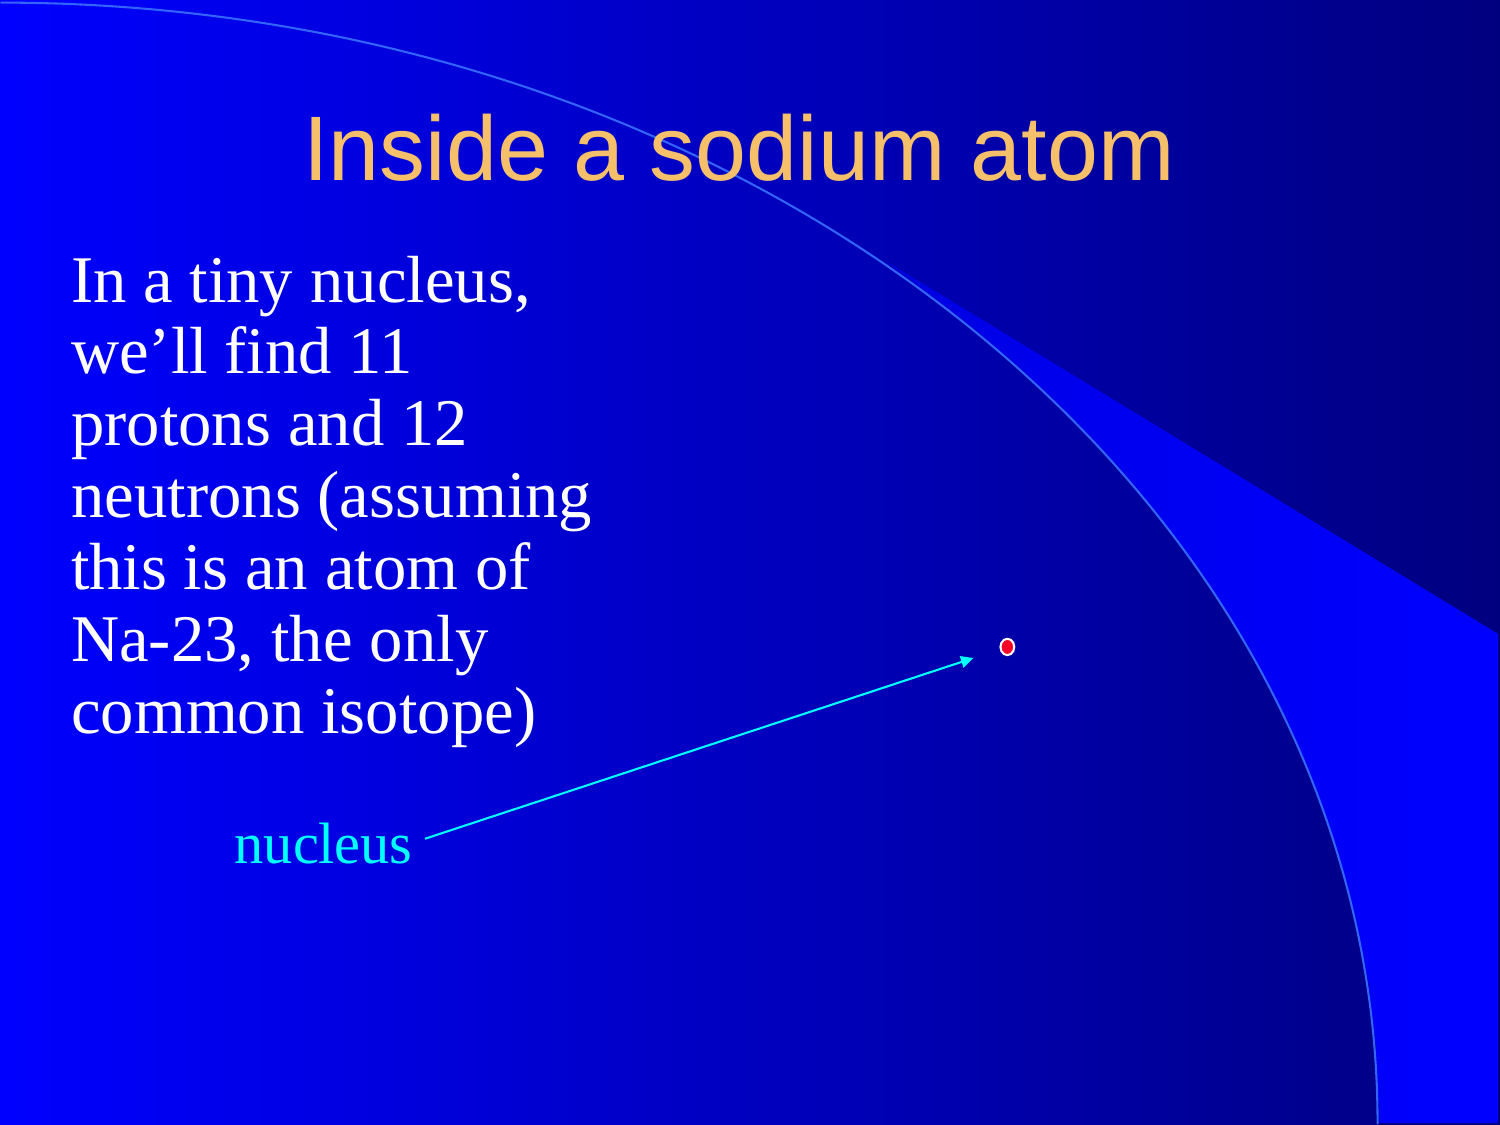

Inside a sodium atom
In a tiny nucleus, we’ll find 11 protons and 12 neutrons (assuming this is an atom of Na-23, the only common isotope)

nucleus